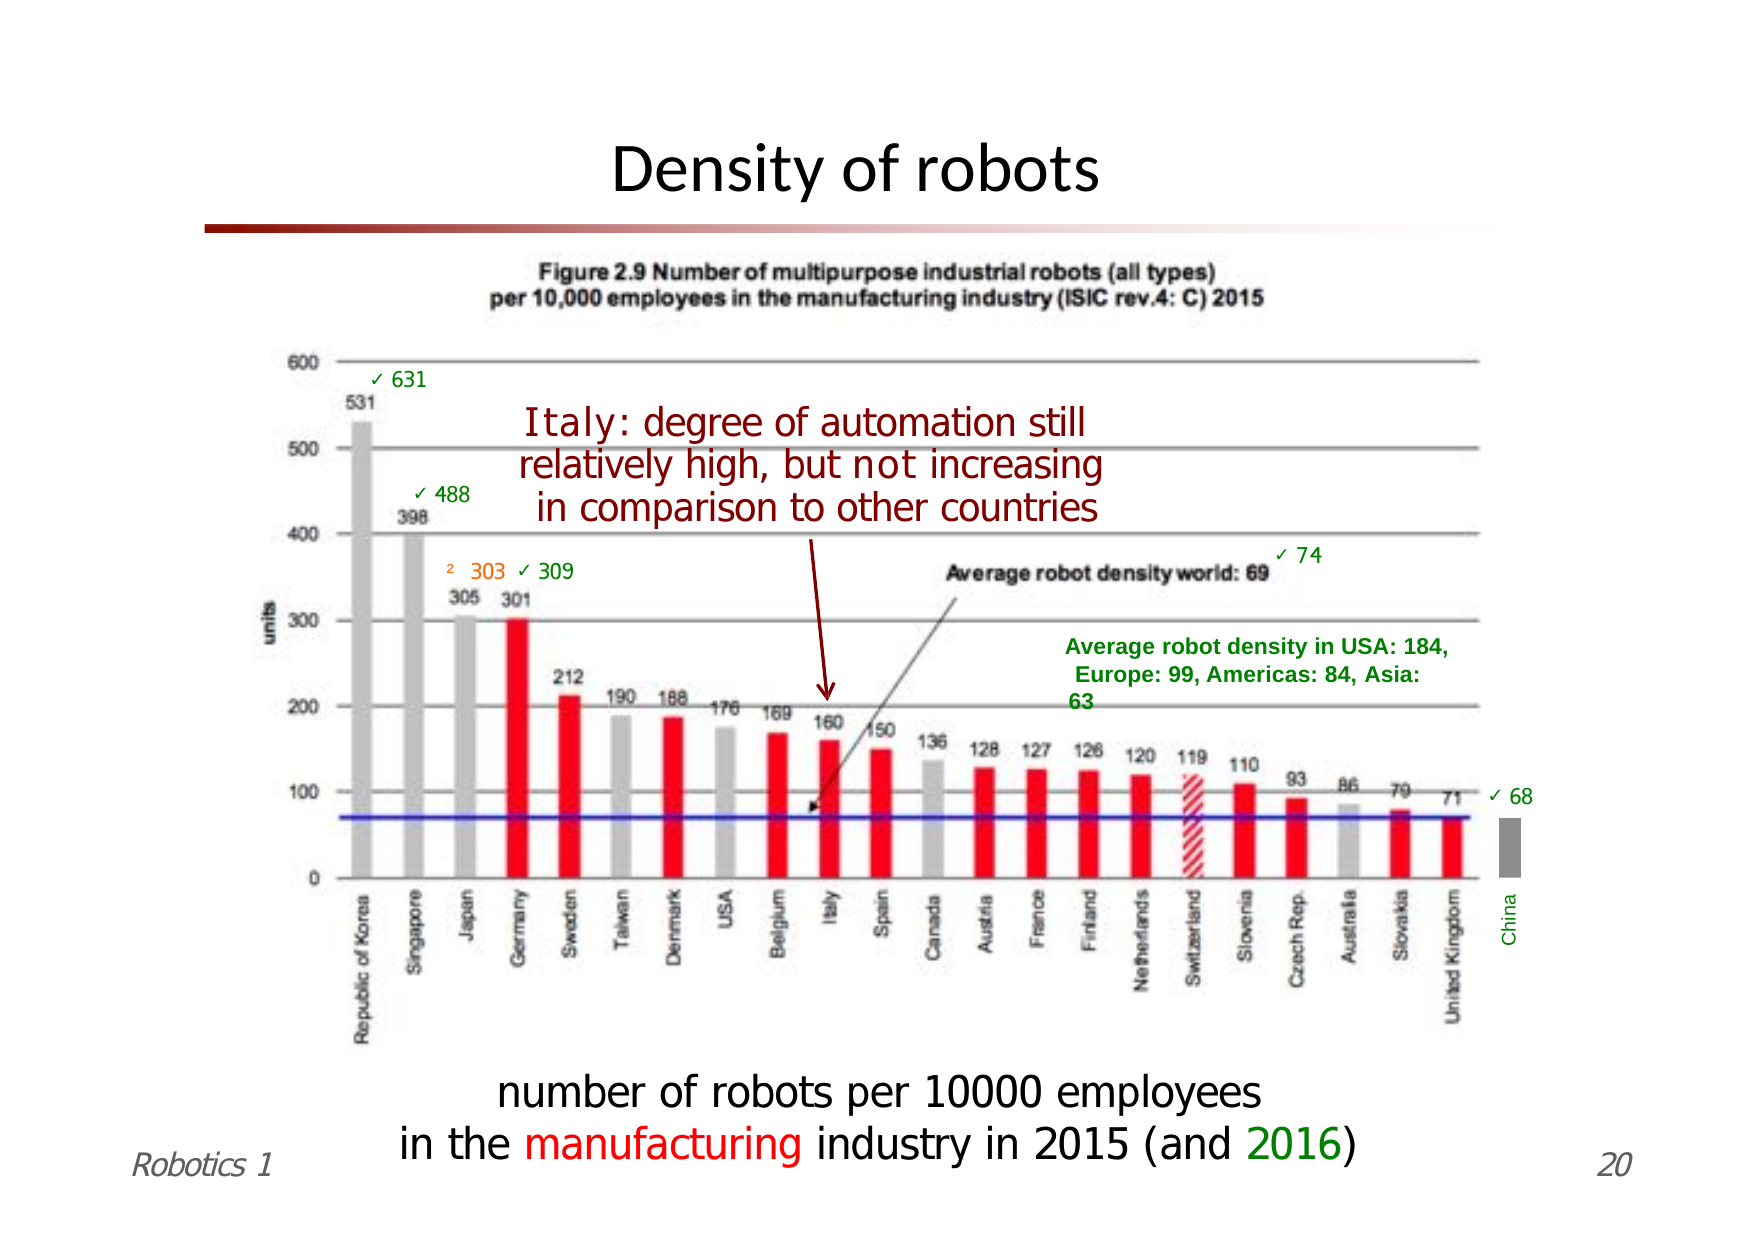

# Density of robots

631
Italy: degree of automation still  relatively high, but not increasing  in comparison to other countries
309
488

74
²303
Average robot density in USA: 184,  Europe: 99, Americas: 84, Asia: 63
68

China
number of robots per 10000 employees
in the manufacturing industry in 2015 (and 2016)
Robotics 1
20